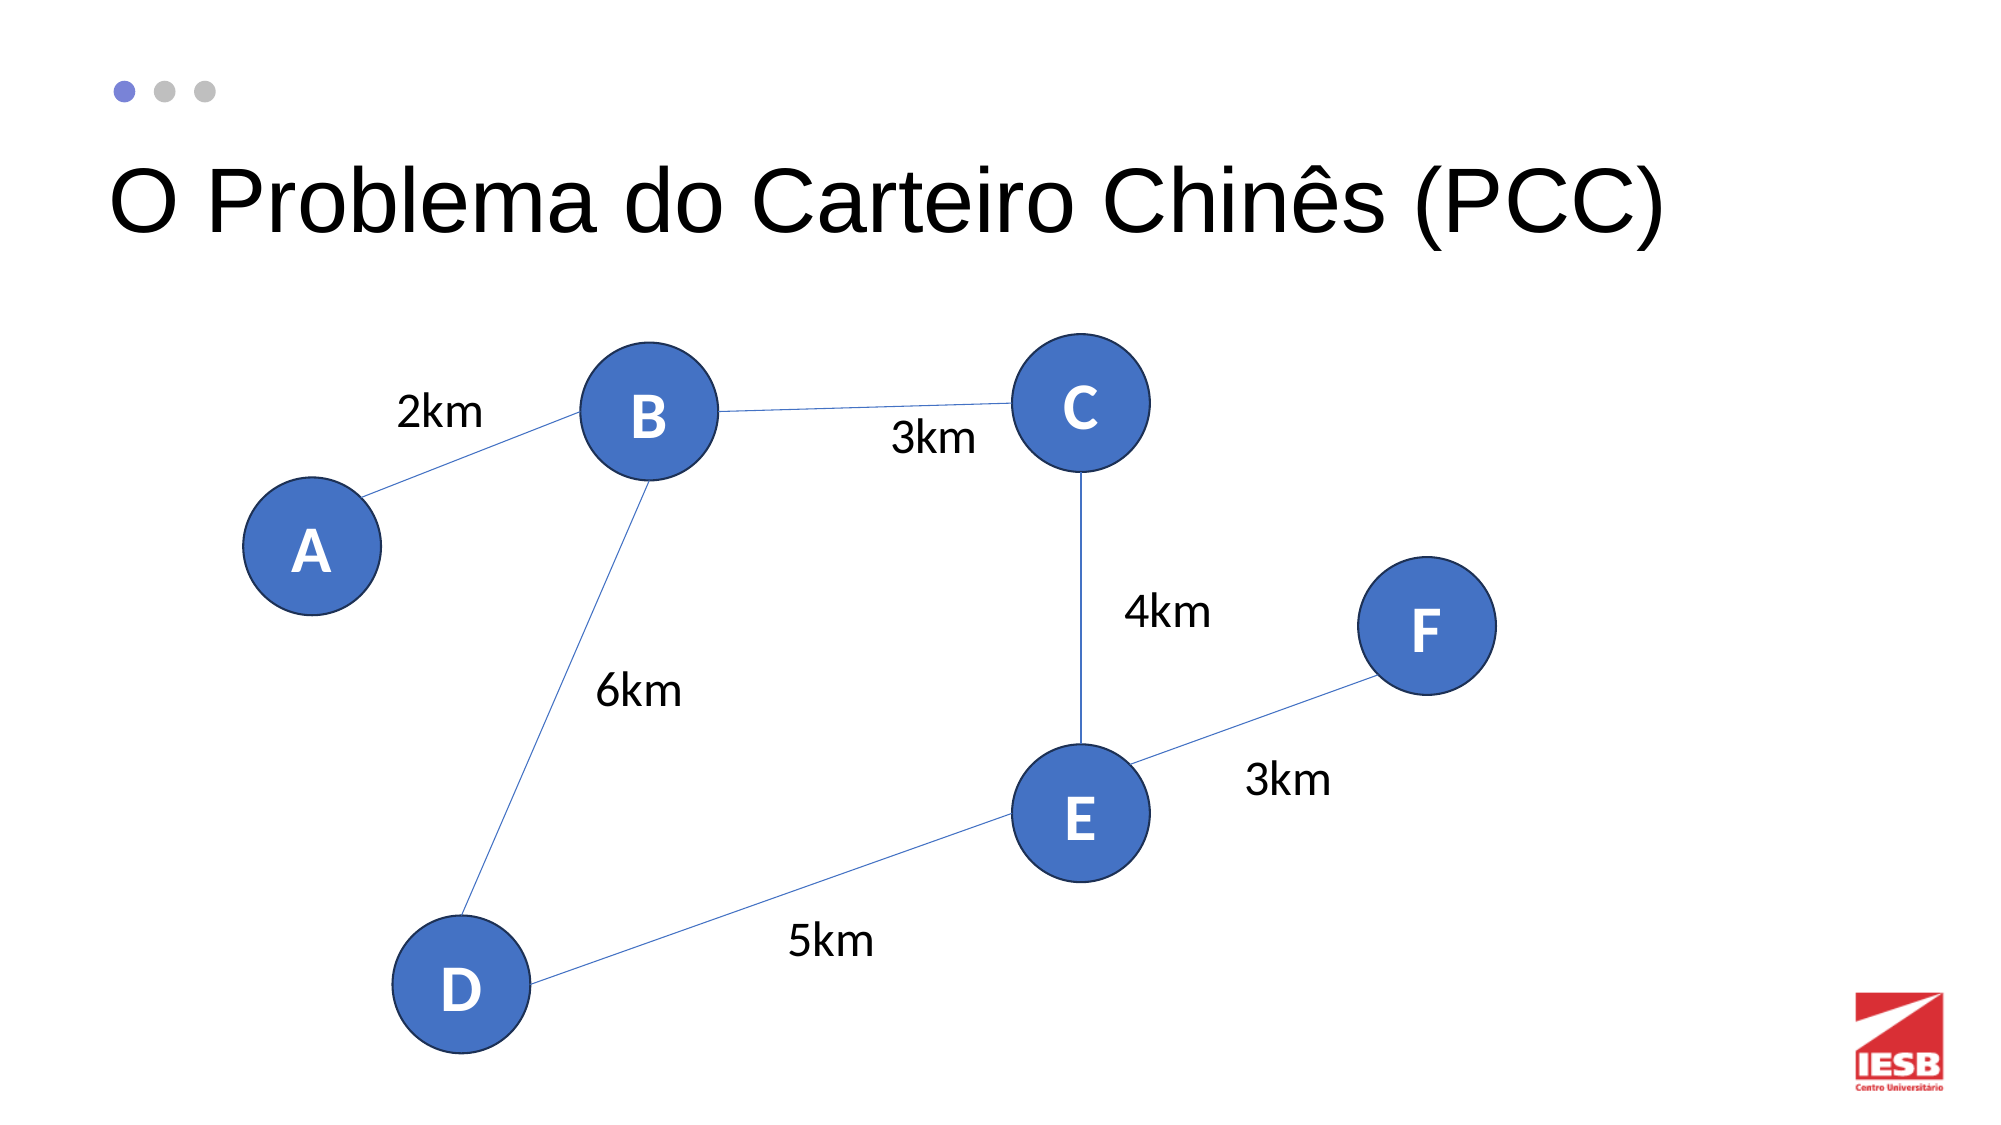

# O Problema do Carteiro Chinês (PCC)
C
B
2km
3km
A
F
4km
6km
3km
E
5km
D